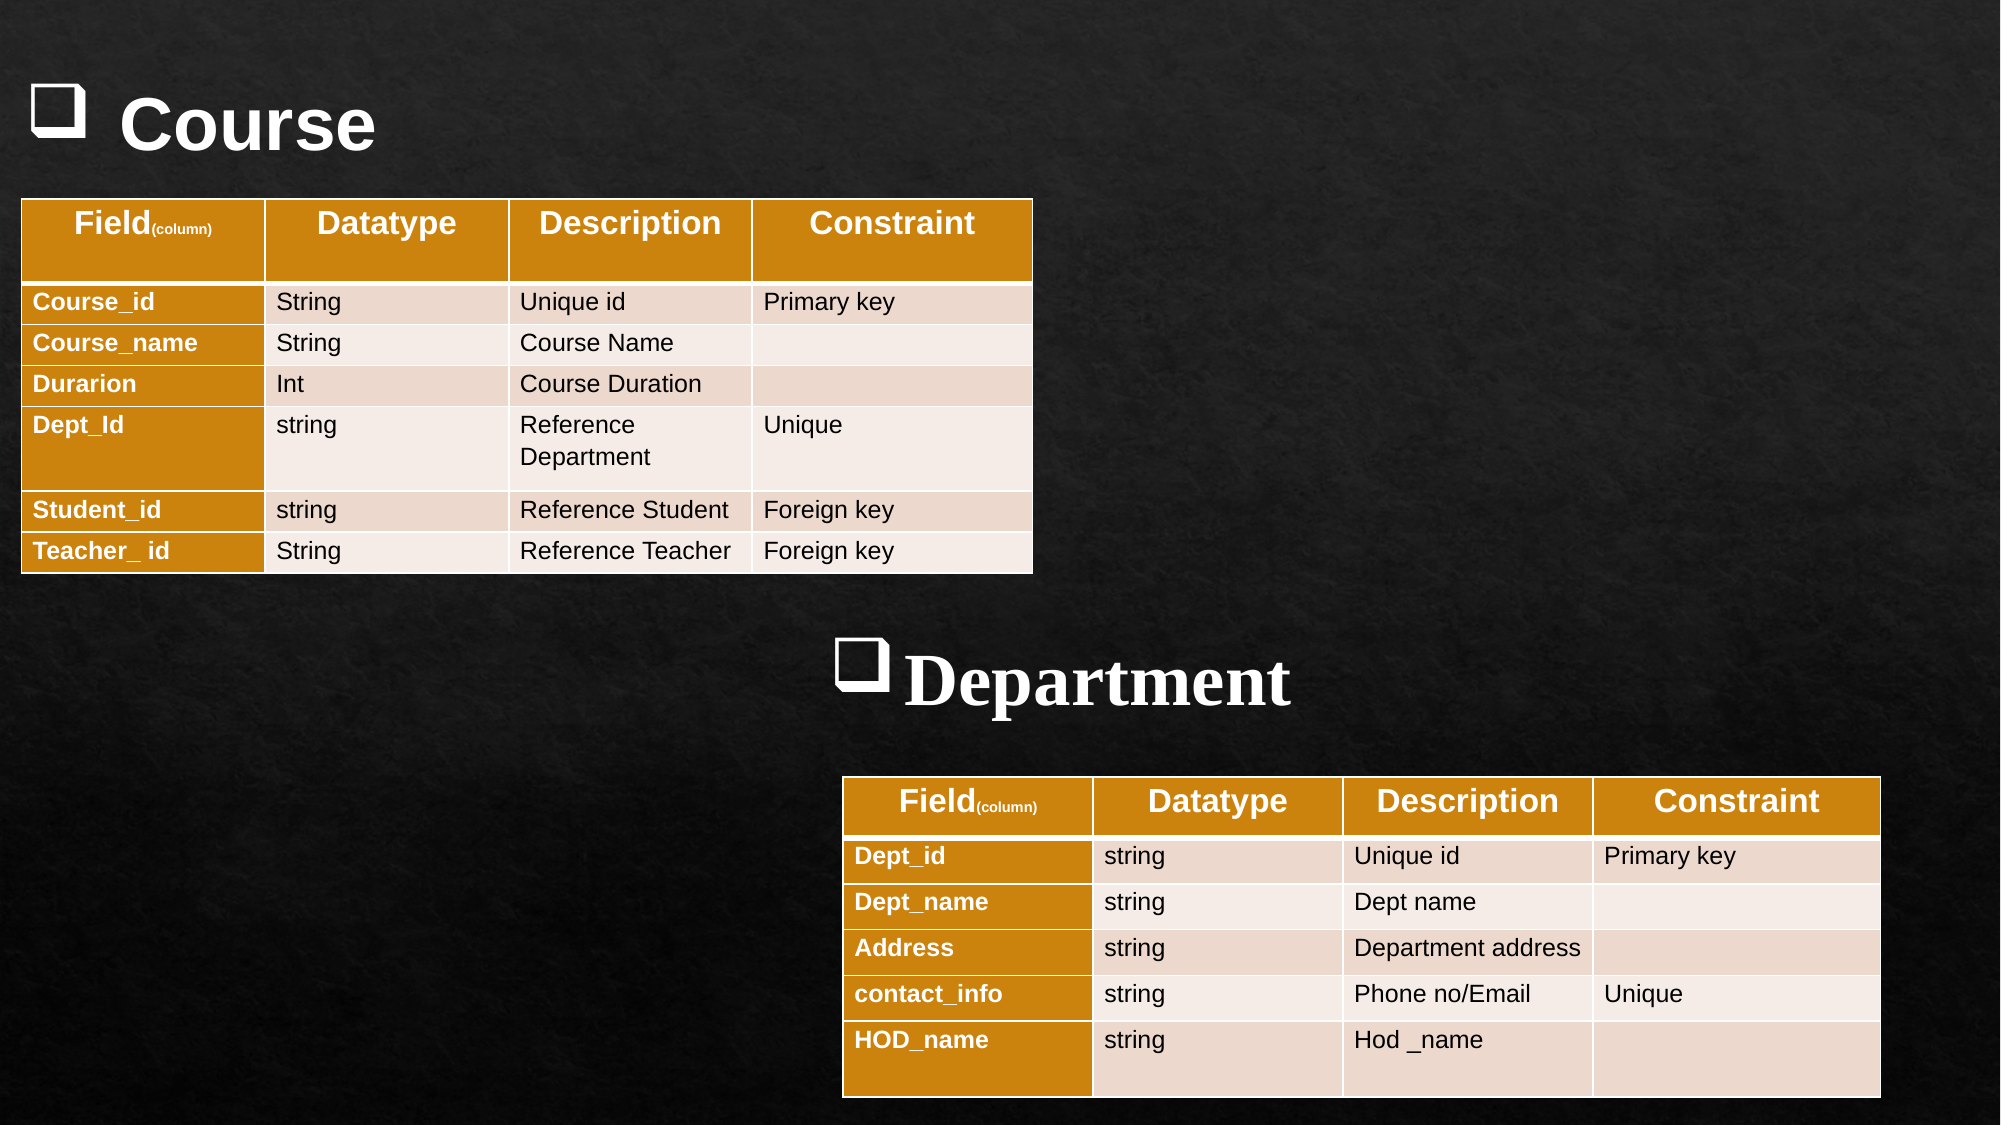

Course
| Field(column) | Datatype | Description | Constraint |
| --- | --- | --- | --- |
| Course\_id | String | Unique id | Primary key |
| Course\_name | String | Course Name |  |
| Durarion | Int | Course Duration |  |
| Dept\_Id | string | Reference Department | Unique |
| Student\_id | string | Reference Student | Foreign key |
| Teacher\_ id | String | Reference Teacher | Foreign key |
Department
| Field(column) | Datatype | Description | Constraint |
| --- | --- | --- | --- |
| Dept\_id | string | Unique id | Primary key |
| Dept\_name | string | Dept name |  |
| Address | string | Department address |  |
| contact\_info | string | Phone no/Email | Unique |
| HOD\_name | string | Hod \_name |  |